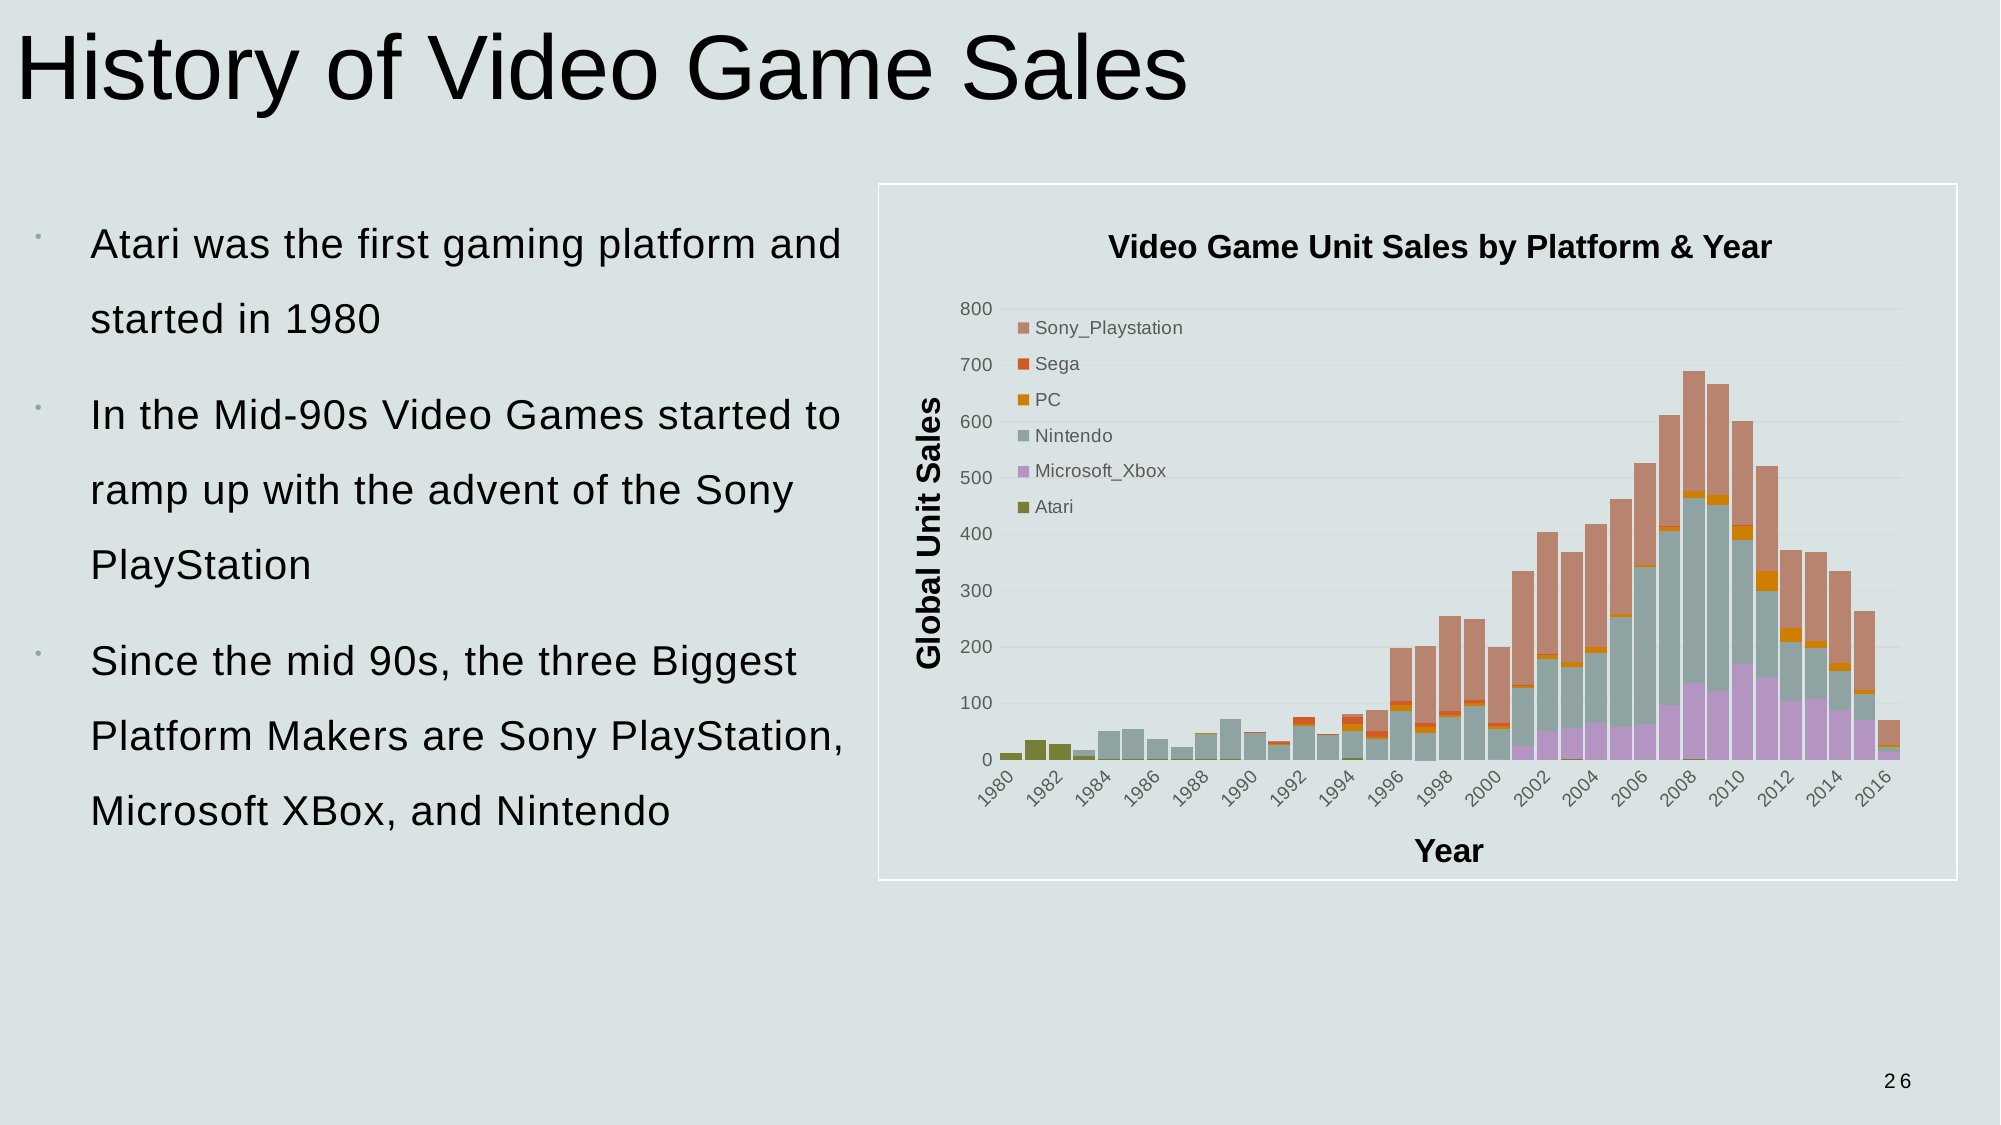

# History of Video Game Sales

Atari was the first gaming platform and started in 1980
In the Mid-90s Video Games started to ramp up with the advent of the Sony PlayStation
Since the mid 90s, the three Biggest Platform Makers are Sony PlayStation, Microsoft XBox, and Nintendo
Video Game Unit Sales by Platform & Year

### Chart

| Category | Atari | Microsoft_Xbox | Nintendo | PC | Sega | Sony_Playstation |
|---|---|---|---|---|---|---|
| 1980 | 11.379999999999999 | None | None | None | None | None |
| 1981 | 34.98 | None | None | None | None | None |
| 1982 | 28.52 | None | None | None | None | None |
| 1983 | 5.83 | None | 10.96 | None | None | None |
| 1984 | 0.27 | None | 50.09 | None | None | None |
| 1985 | 0.45 | None | 53.46 | None | None | None |
| 1986 | 0.6599999999999999 | None | 36.410000000000004 | None | None | None |
| 1987 | 1.98 | None | 19.76 | None | None | None |
| 1988 | 0.75 | None | 46.44 | 0.03 | None | None |
| 1989 | 0.62 | None | 70.89000000000001 | None | None | None |
| 1990 | None | None | 46.790000000000006 | None | 2.6 | None |
| 1991 | None | None | 27.89 | 0.03 | 4.34 | 0.48 |
| 1992 | None | None | 60.44 | 3.02 | 12.7 | None |
| 1993 | None | None | 43.620000000000005 | None | 2.15 | None |
| 1994 | 2.53 | None | 47.44999999999999 | 12.85 | 12.120000000000001 | 6.0200000000000005 |
| 1995 | None | None | 35.81 | 4.2299999999999995 | 11.560000000000002 | 35.92 |
| 1996 | None | None | 86.06 | 10.59 | 7.6899999999999995 | 93.66 |
| 1997 | None | 0.05 | 46.870000000000005 | 11.260000000000002 | 6.619999999999998 | 136.79999999999995 |
| 1998 | None | None | 75.93 | 3.2800000000000002 | 7.209999999999999 | 169.41 |
| 1999 | None | None | 95.92999999999998 | 4.75 | 5.26 | 144.48000000000002 |
| 2000 | None | 0.99 | 53.89999999999999 | 4.680000000000001 | 5.99 | 135.02999999999997 |
| 2001 | None | 23.8 | 102.68999999999997 | 5.510000000000001 | 1.07 | 201.34000000000003 |
| 2002 | None | 51.66000000000001 | 127.67999999999998 | 8.75 | 0.29 | 215.74000000000004 |
| 2003 | 0.79 | 55.41000000000001 | 107.94999999999999 | 8.999999999999998 | None | 195.19000000000003 |
| 2004 | None | 65.84 | 124.15000000000002 | 10.46 | None | 218.94000000000008 |
| 2005 | None | 58.44 | 194.9200000000002 | 4.4799999999999995 | None | 205.70999999999984 |
| 2006 | None | 62.610000000000014 | 280.0100000000002 | 3.1300000000000012 | None | 181.84999999999994 |
| 2007 | None | 96.53000000000002 | 308.73999999999995 | 9.399999999999995 | 0.02 | 197.59 |
| 2008 | 0.34 | 136.4 | 328.30000000000007 | 12.879999999999999 | None | 211.82000000000002 |
| 2009 | None | 121.33999999999996 | 331.7599999999994 | 17.289999999999992 | None | 197.05999999999997 |
| 2010 | None | 170.43000000000006 | 219.95999999999998 | 26.1 | 0.15 | 184.81999999999994 |
| 2011 | None | 146.63 | 153.1799999999999 | 35.359999999999985 | None | 185.56999999999996 |
| 2012 | None | 103.82 | 105.72999999999999 | 23.879999999999995 | None | 138.74999999999994 |
| 2013 | None | 107.41 | 90.07 | 13.25 | 0.02 | 157.29999999999995 |
| 2014 | None | 88.05000000000001 | 70.11000000000001 | 13.240000000000004 | None | 163.04999999999998 |
| 2015 | None | 70.71000000000001 | 44.88 | 8.07 | None | 140.54 |
| 2016 | None | 13.200000000000001 | 9.849999999999998 | 2.6000000000000005 | None | 45.23999999999999 |
Global Unit Sales
Year
26